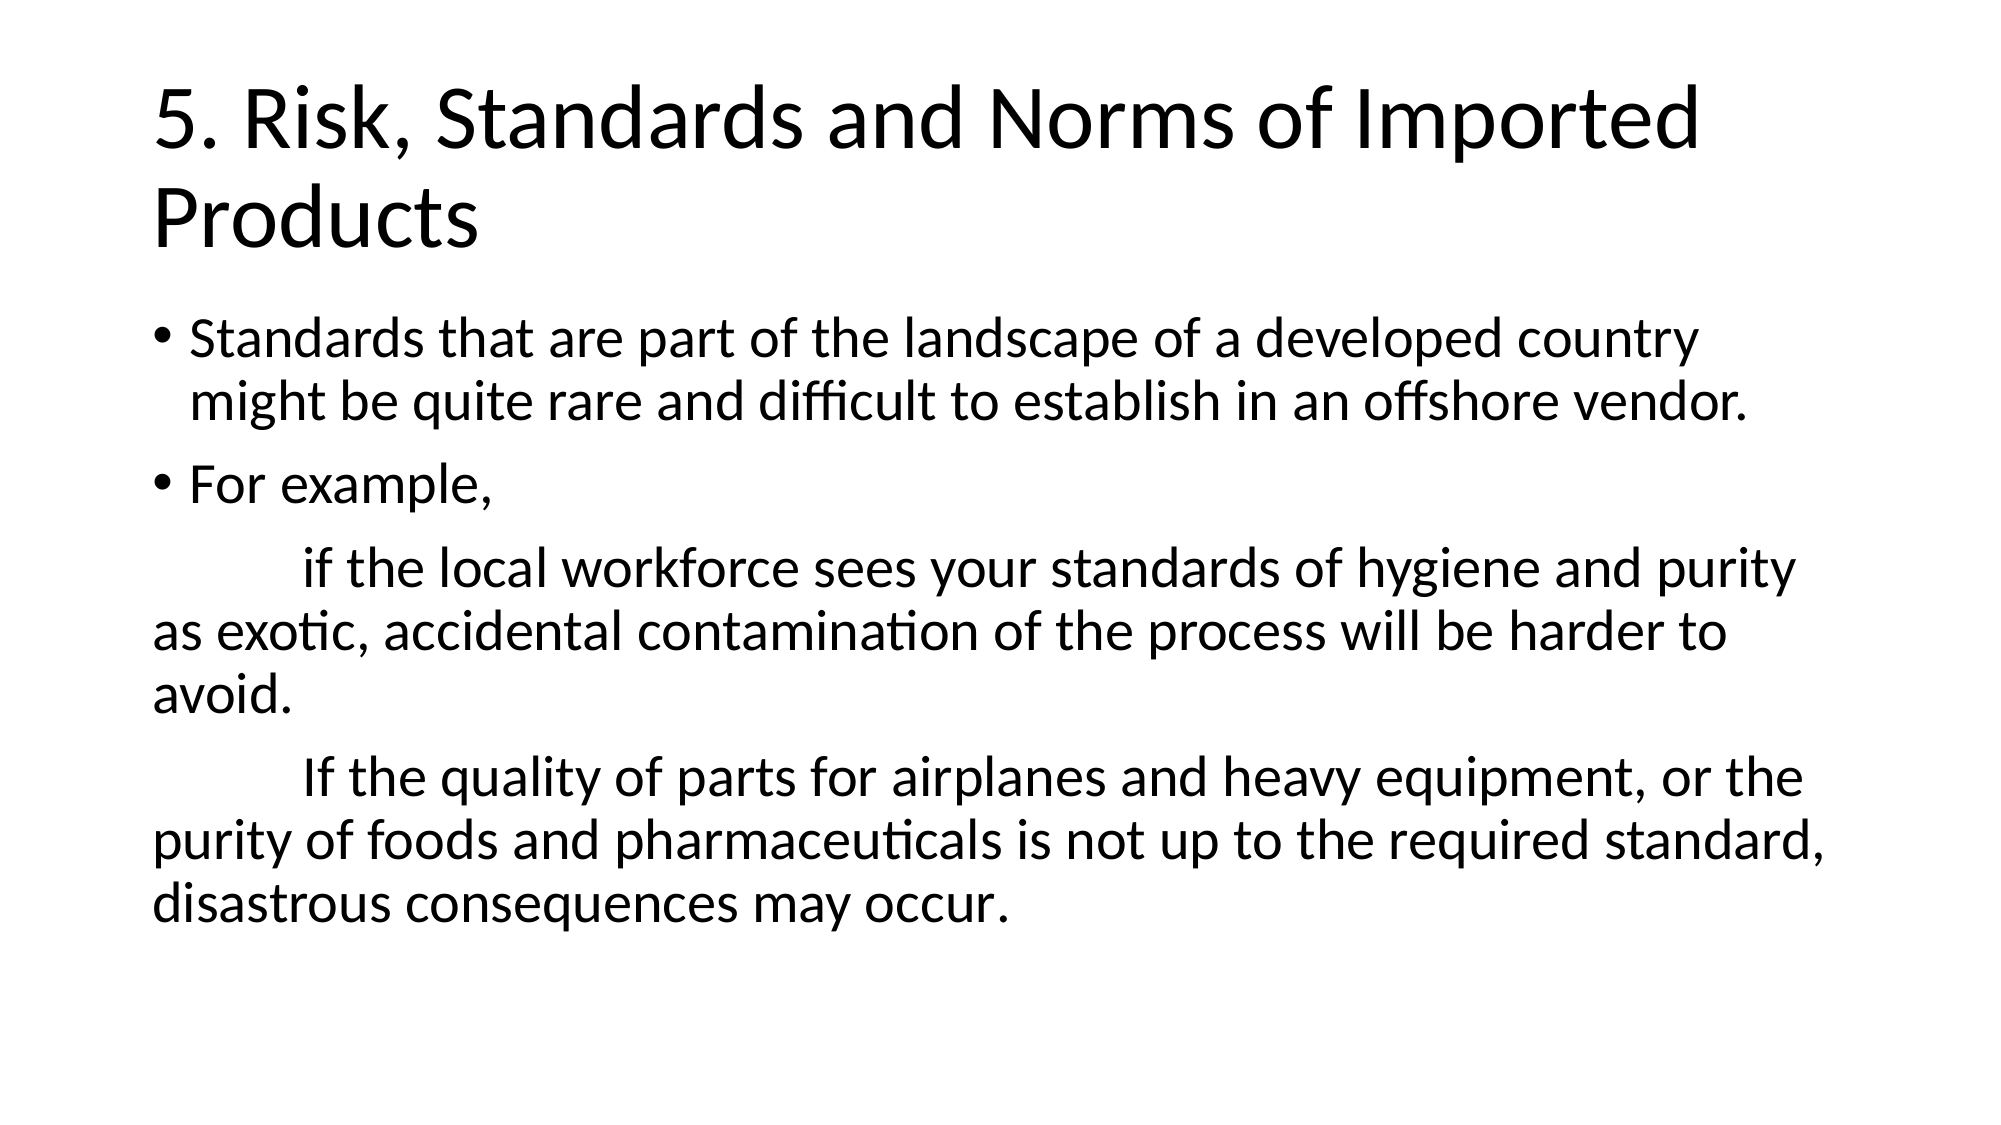

# 5. Risk, Standards and Norms of Imported Products
Standards that are part of the landscape of a developed country might be quite rare and difficult to establish in an offshore vendor.
For example,
	if the local workforce sees your standards of hygiene and purity as exotic, accidental contamination of the process will be harder to avoid.
	If the quality of parts for airplanes and heavy equipment, or the purity of foods and pharmaceuticals is not up to the required standard, disastrous consequences may occur.